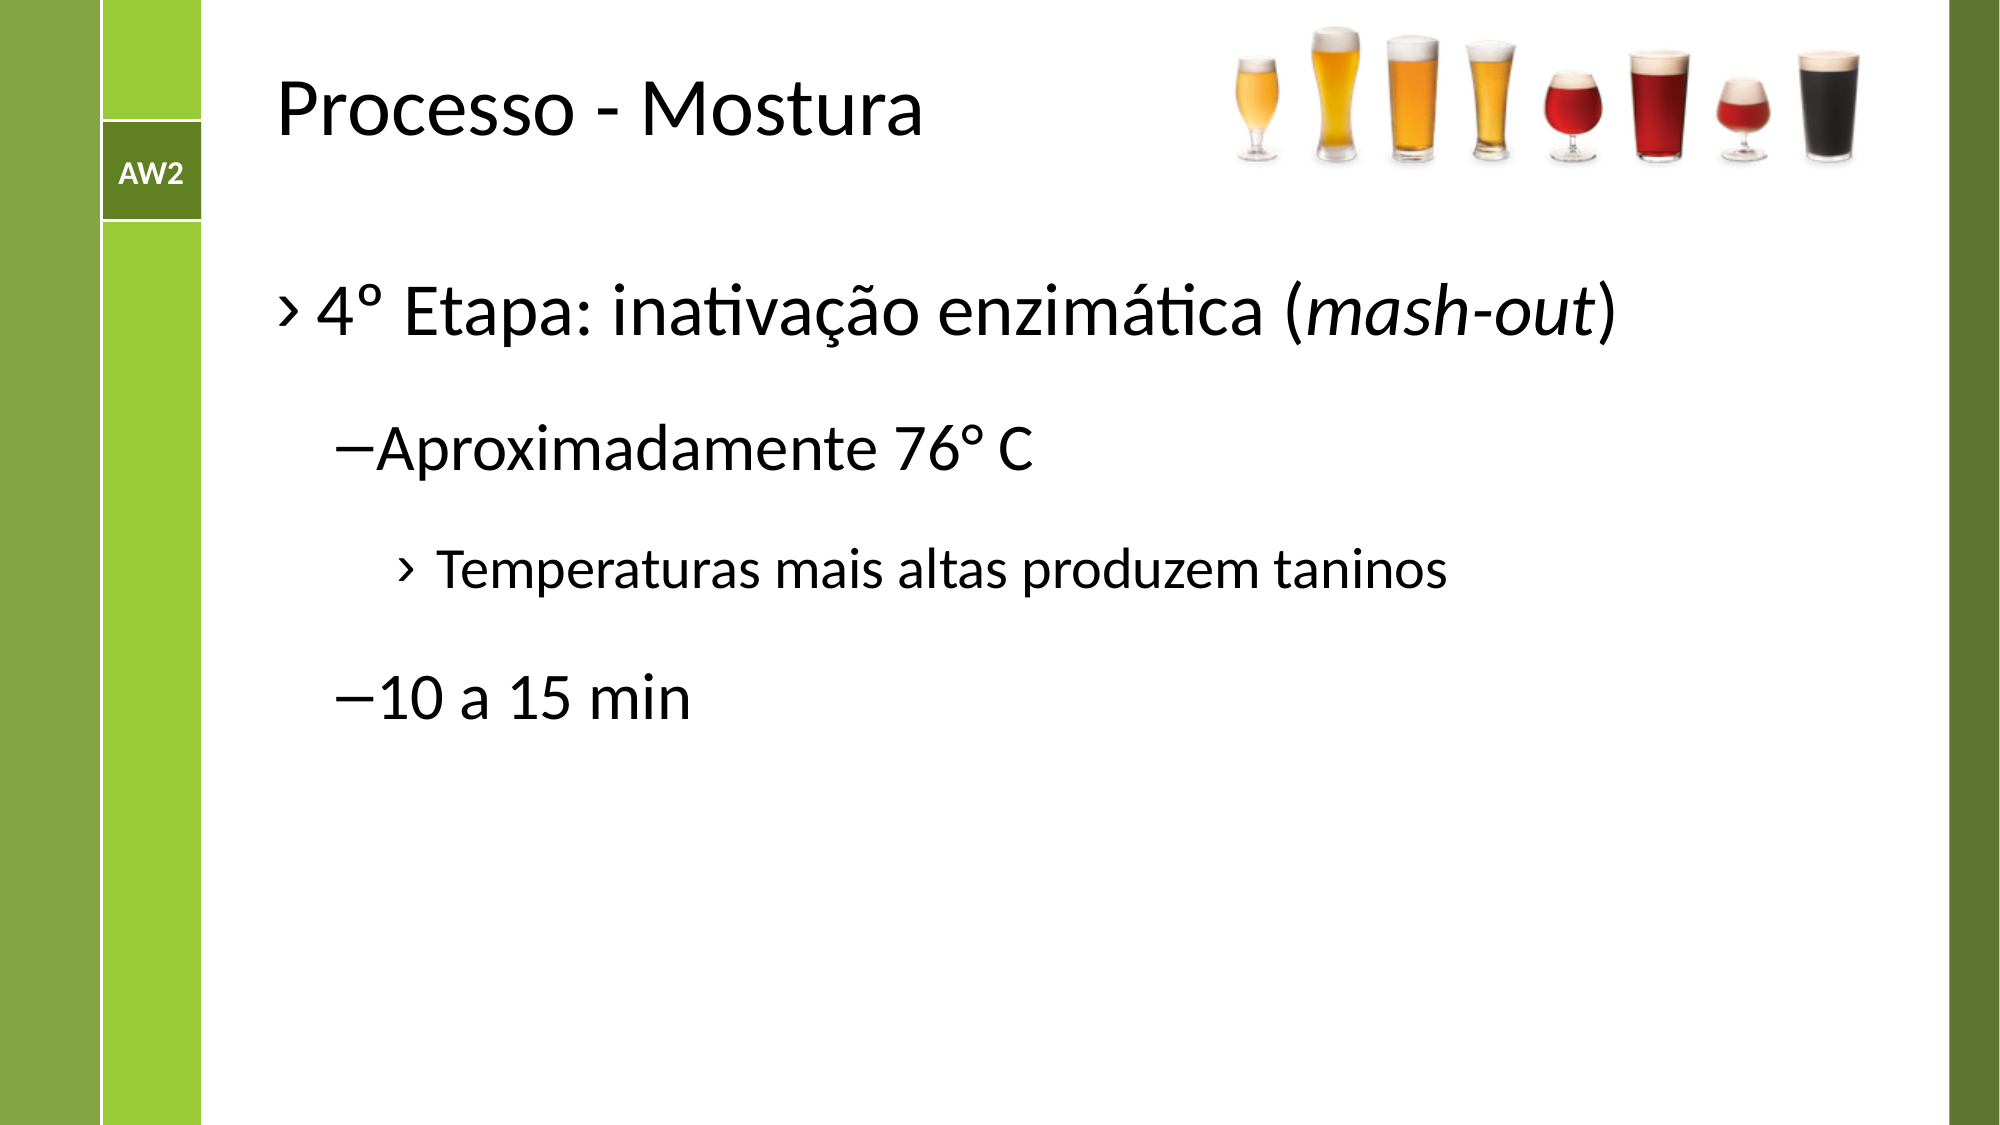

# Processo - Mostura
4º Etapa: inativação enzimática (mash-out)
Aproximadamente 76° C
Temperaturas mais altas produzem taninos
10 a 15 min